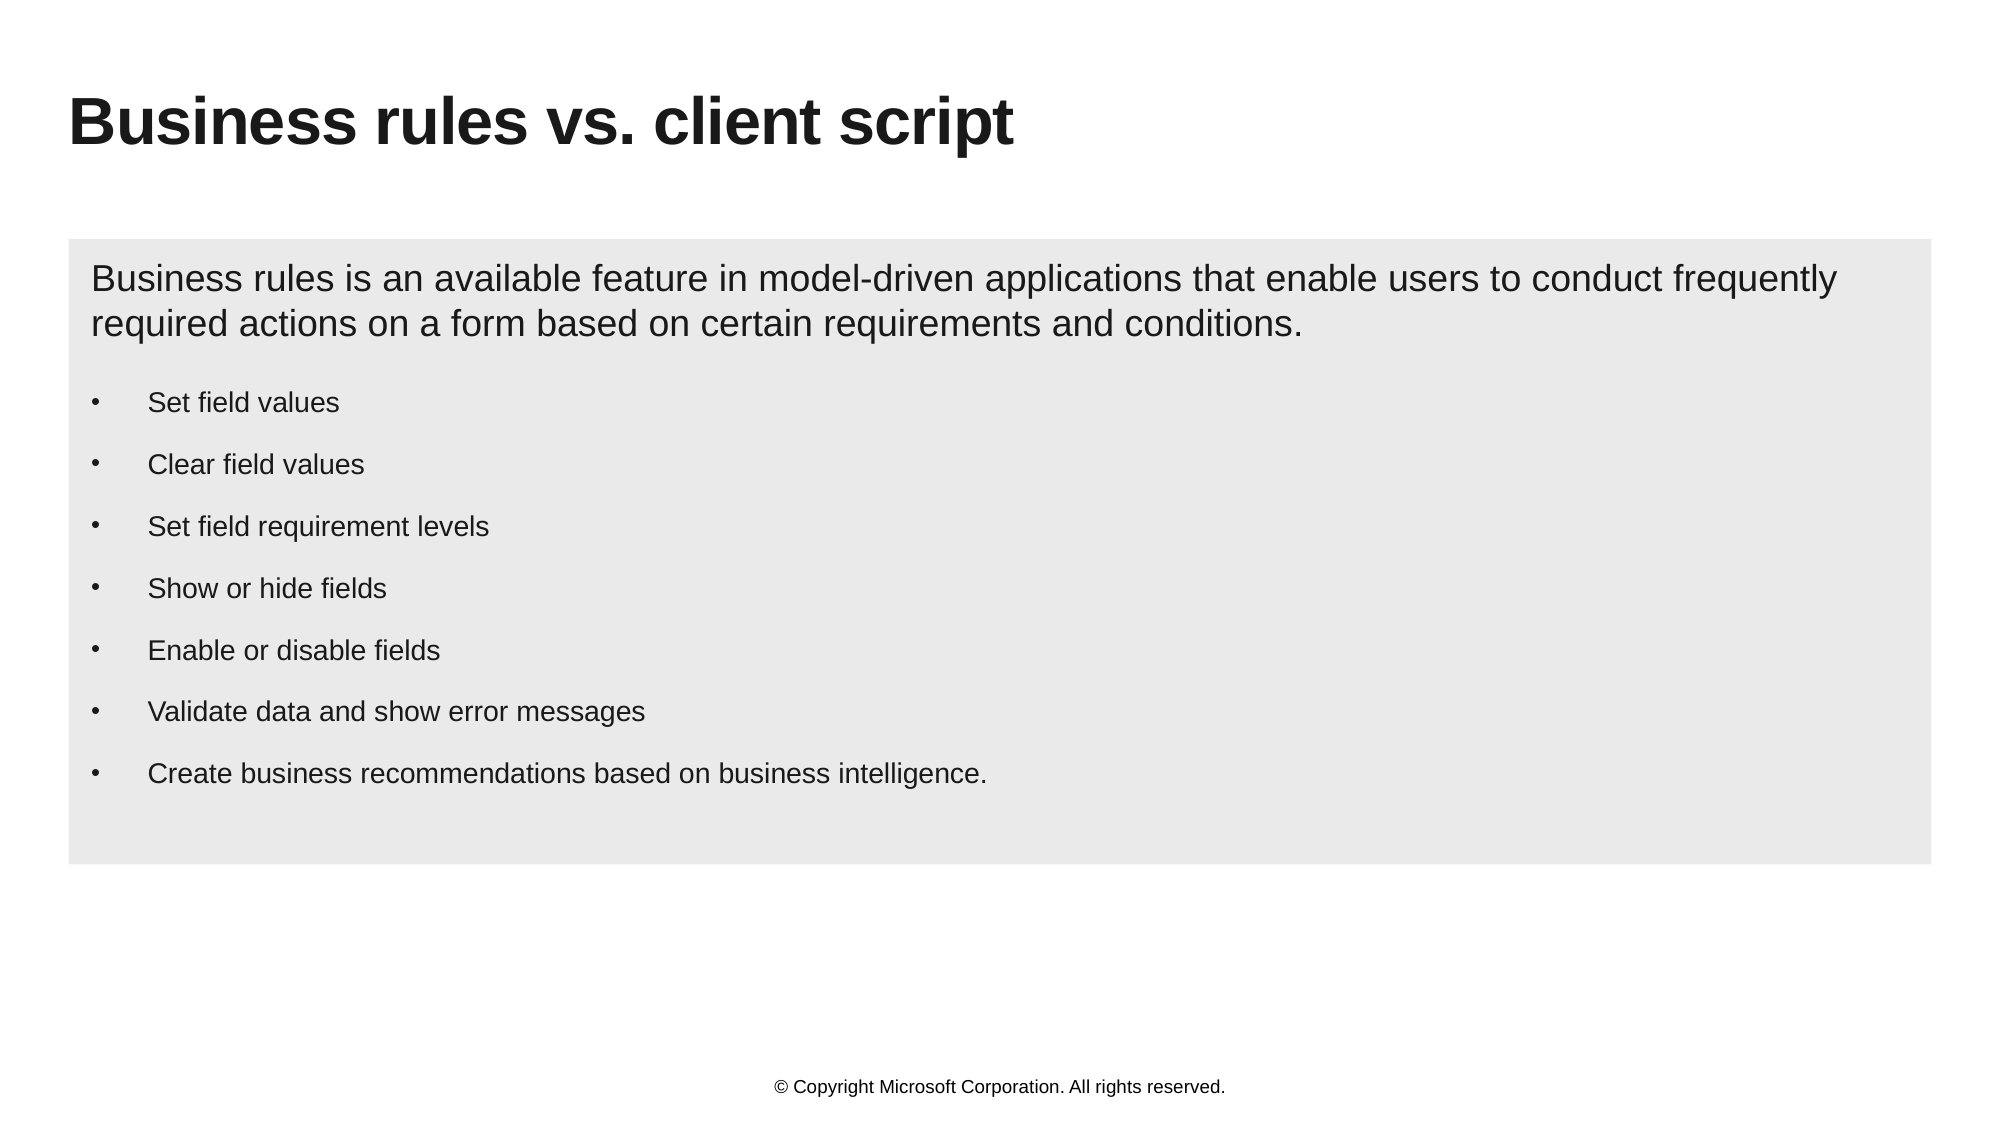

# Business rules vs. client script
Business rules is an available feature in model-driven applications that enable users to conduct frequently required actions on a form based on certain requirements and conditions.
Set field values
Clear field values
Set field requirement levels
Show or hide fields
Enable or disable fields
Validate data and show error messages
Create business recommendations based on business intelligence.